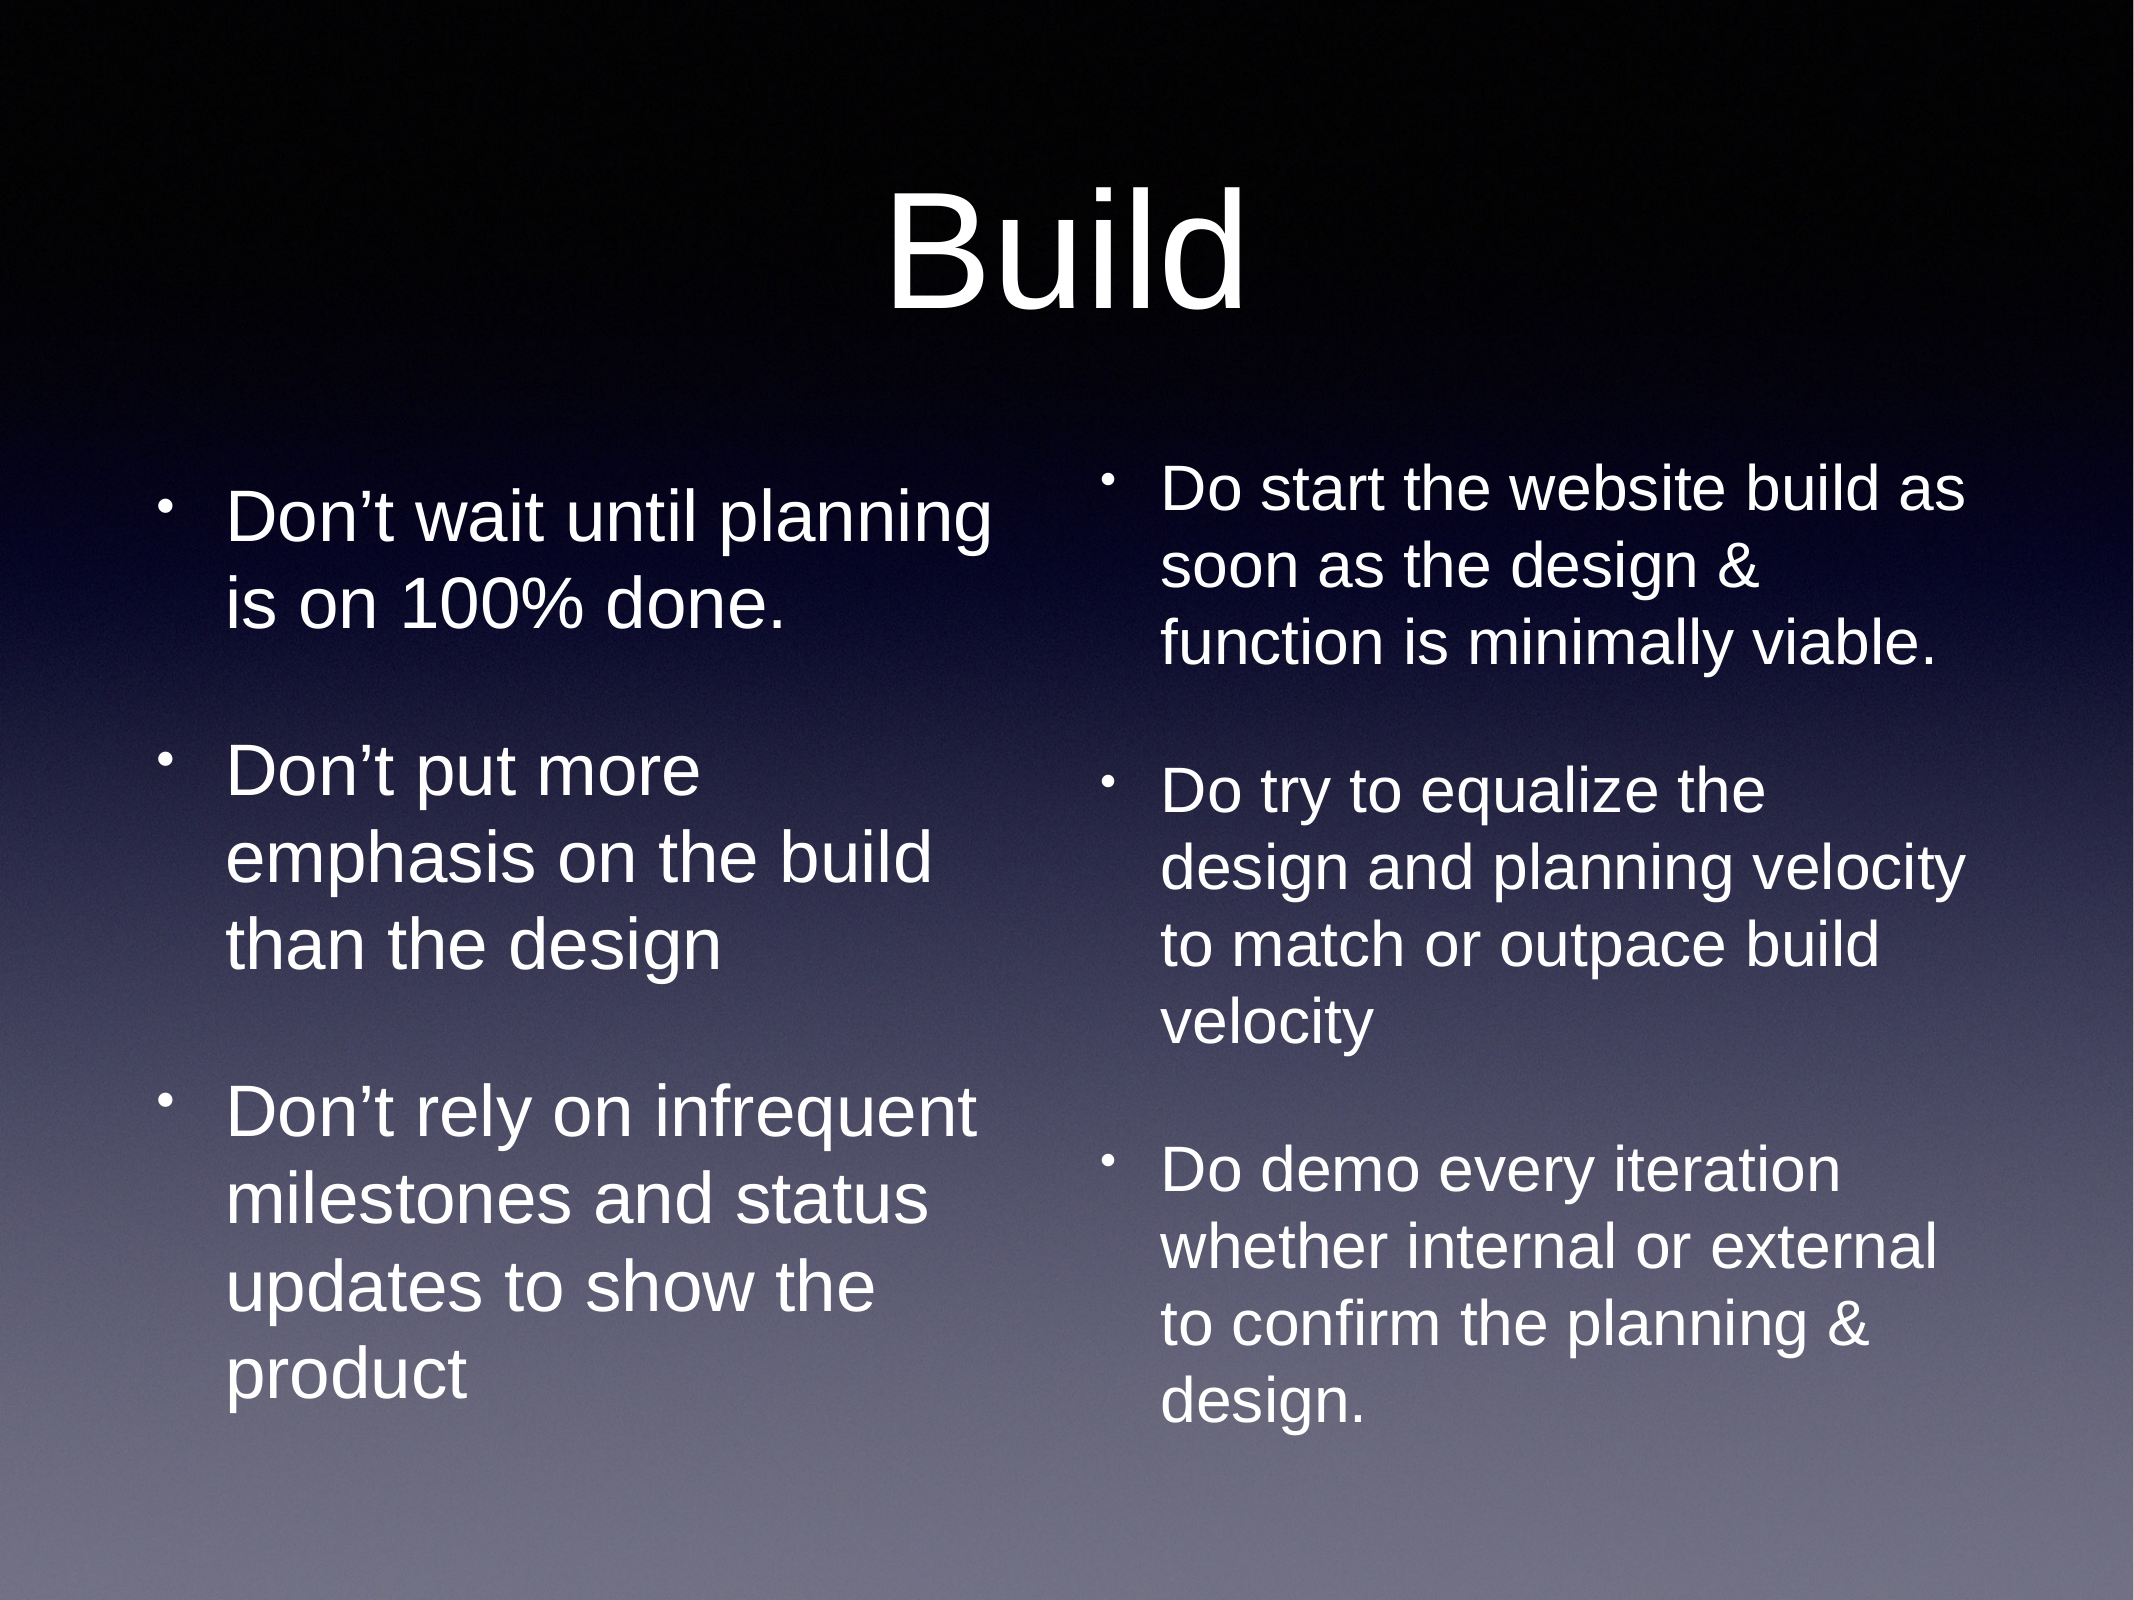

# Build
Don’t wait until planning is on 100% done.
Don’t put more emphasis on the build than the design
Don’t rely on infrequent milestones and status updates to show the product
Do start the website build as soon as the design & function is minimally viable.
Do try to equalize the design and planning velocity to match or outpace build velocity
Do demo every iteration whether internal or external to confirm the planning & design.